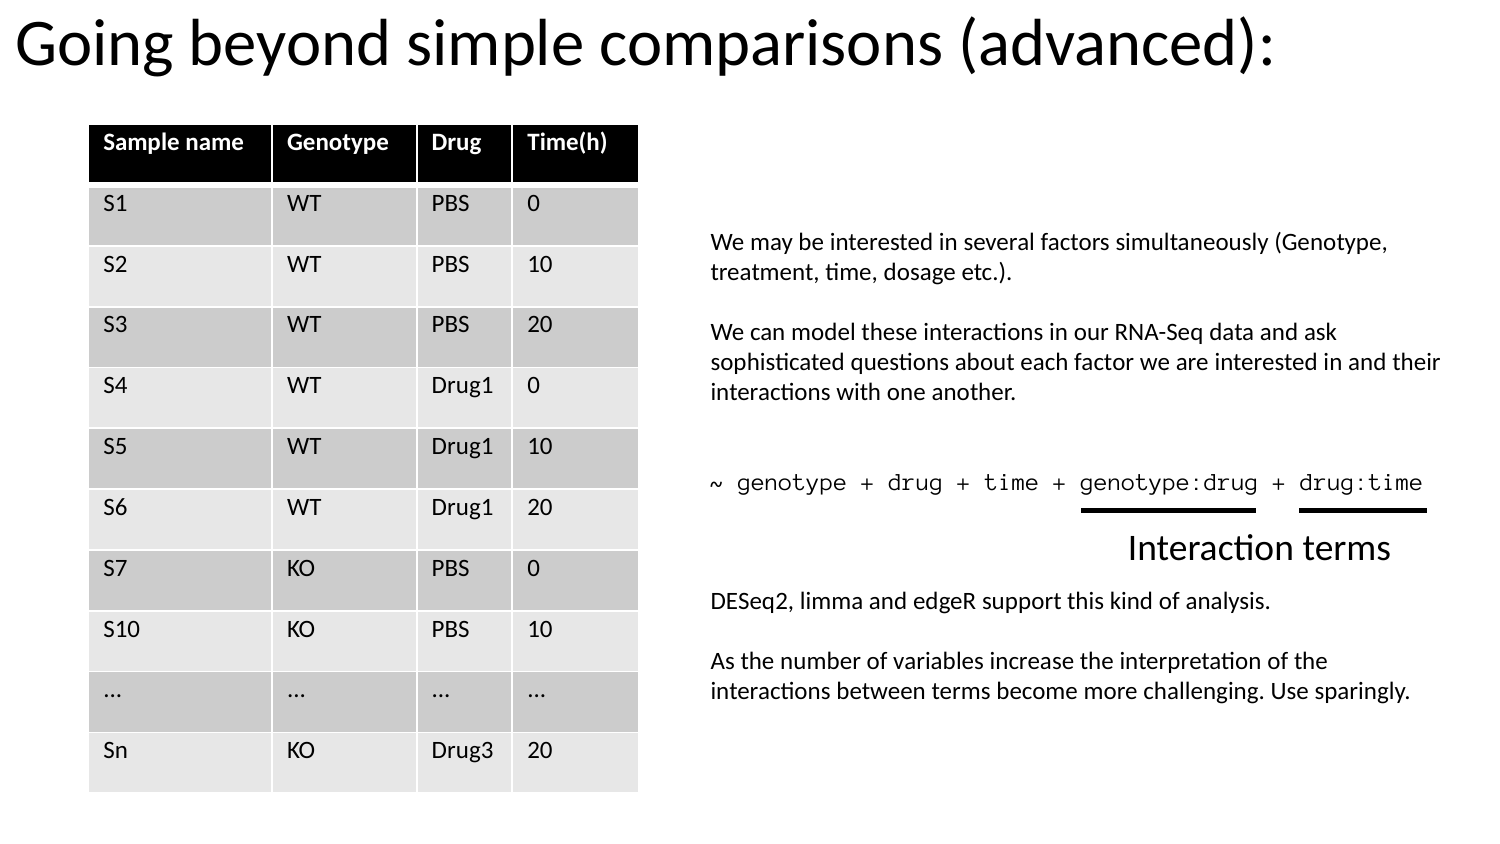

Going beyond simple comparisons (advanced):
| Sample name | Genotype | Drug | Time(h) |
| --- | --- | --- | --- |
| S1 | WT | PBS | 0 |
| S2 | WT | PBS | 10 |
| S3 | WT | PBS | 20 |
| S4 | WT | Drug1 | 0 |
| S5 | WT | Drug1 | 10 |
| S6 | WT | Drug1 | 20 |
| S7 | KO | PBS | 0 |
| S10 | KO | PBS | 10 |
| ... | ... | ... | ... |
| Sn | KO | Drug3 | 20 |
We may be interested in several factors simultaneously (Genotype, treatment, time, dosage etc.).

We can model these interactions in our RNA-Seq data and ask sophisticated questions about each factor we are interested in and their interactions with one another.

~ genotype + drug + time + genotype:drug + drug:time

DESeq2, limma and edgeR support this kind of analysis.

As the number of variables increase the interpretation of the interactions between terms become more challenging. Use sparingly.

Interaction terms